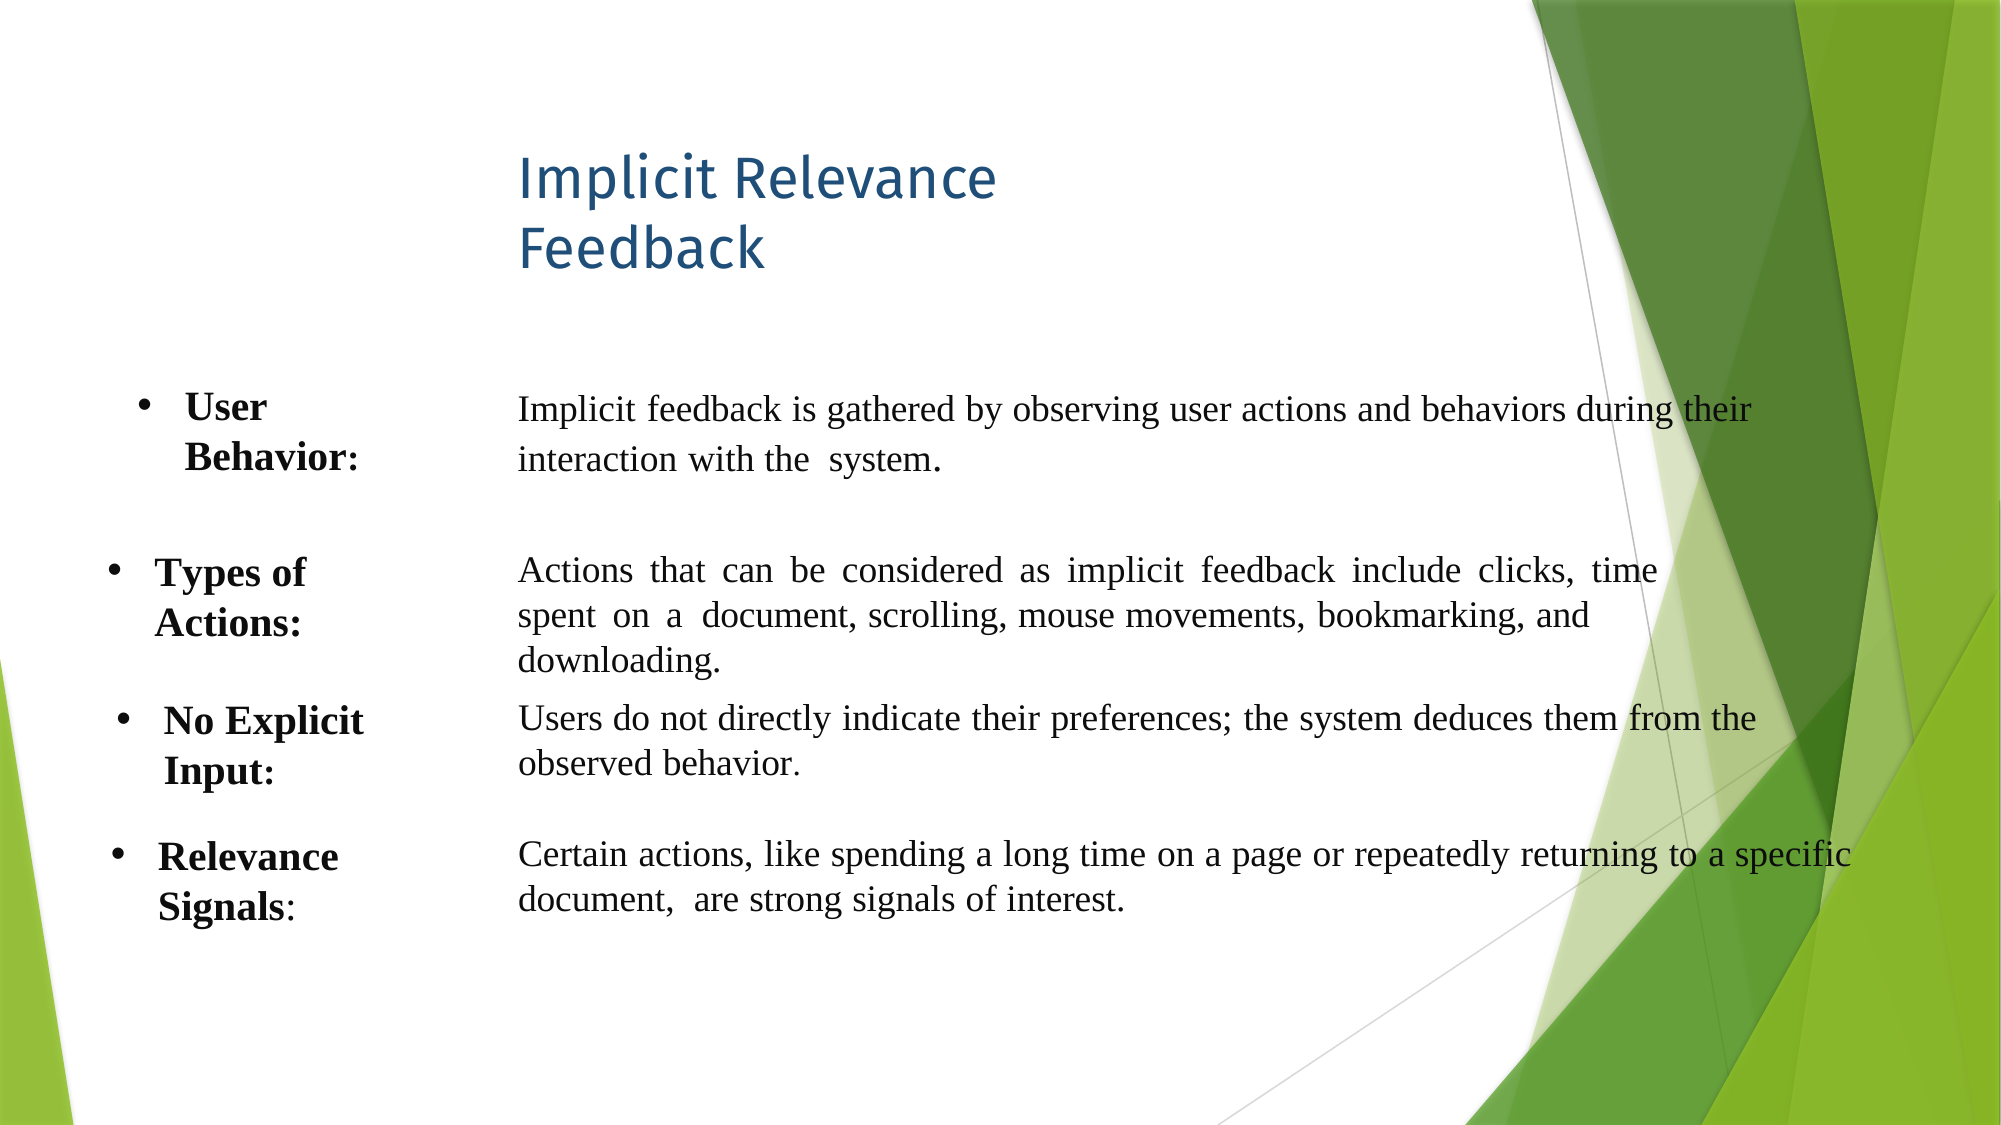

# Implicit Relevance Feedback
User Behavior:
Implicit feedback is gathered by observing user actions and behaviors during their interaction with the  system.
Types of Actions:
Actions that can be considered as implicit feedback include clicks, time spent on a  document, scrolling, mouse movements, bookmarking, and downloading.
No Explicit Input:
Users do not directly indicate their preferences; the system deduces them from the observed behavior.
Relevance Signals:
Certain actions, like spending a long time on a page or repeatedly returning to a specific document,  are strong signals of interest.